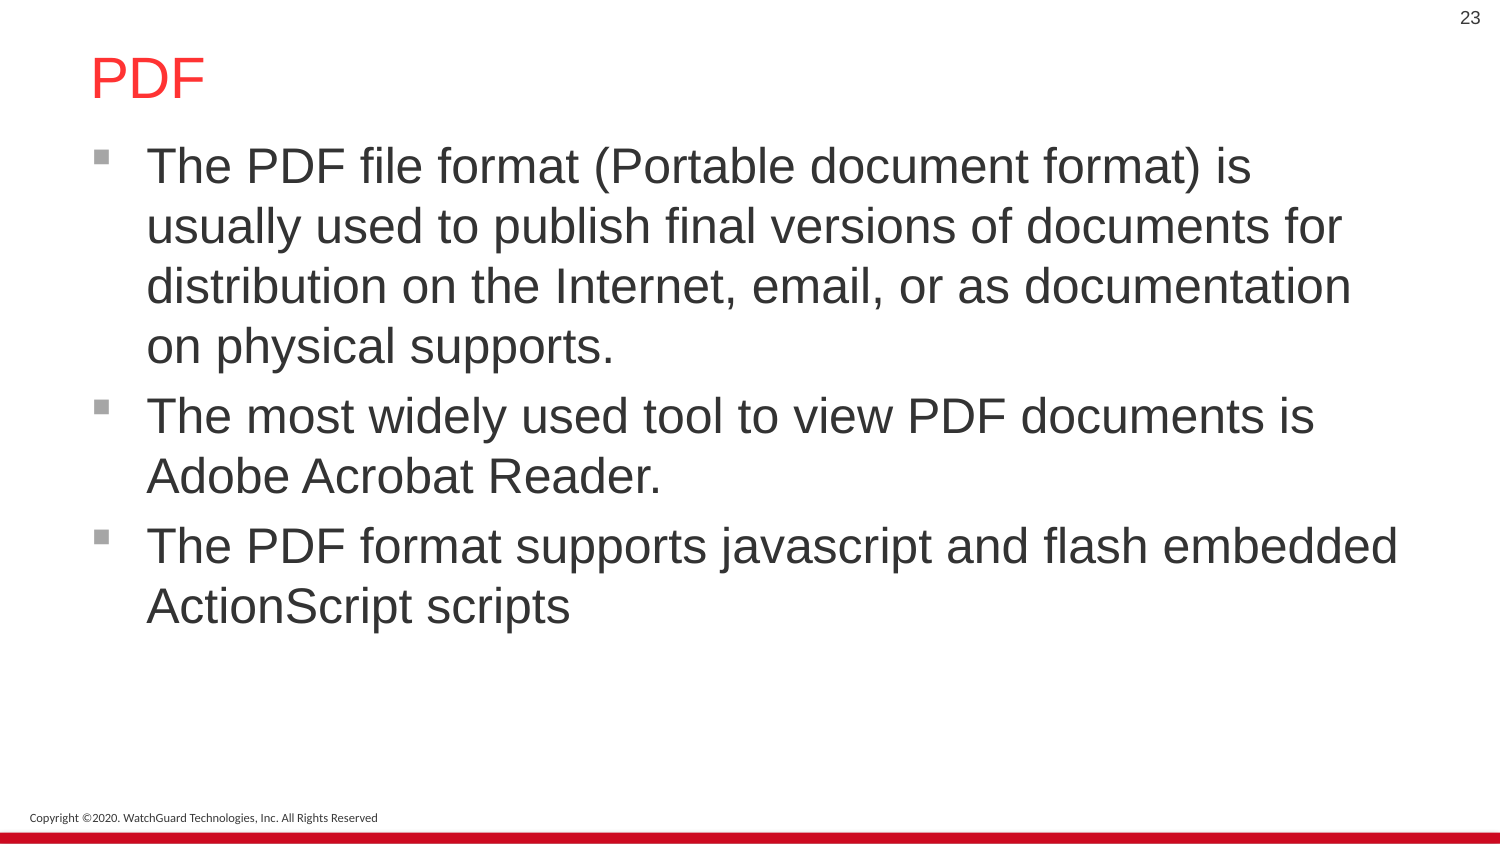

23
# PDF
The PDF file format (Portable document format) is usually used to publish final versions of documents for distribution on the Internet, email, or as documentation on physical supports.
The most widely used tool to view PDF documents is Adobe Acrobat Reader.
The PDF format supports javascript and flash embedded ActionScript scripts